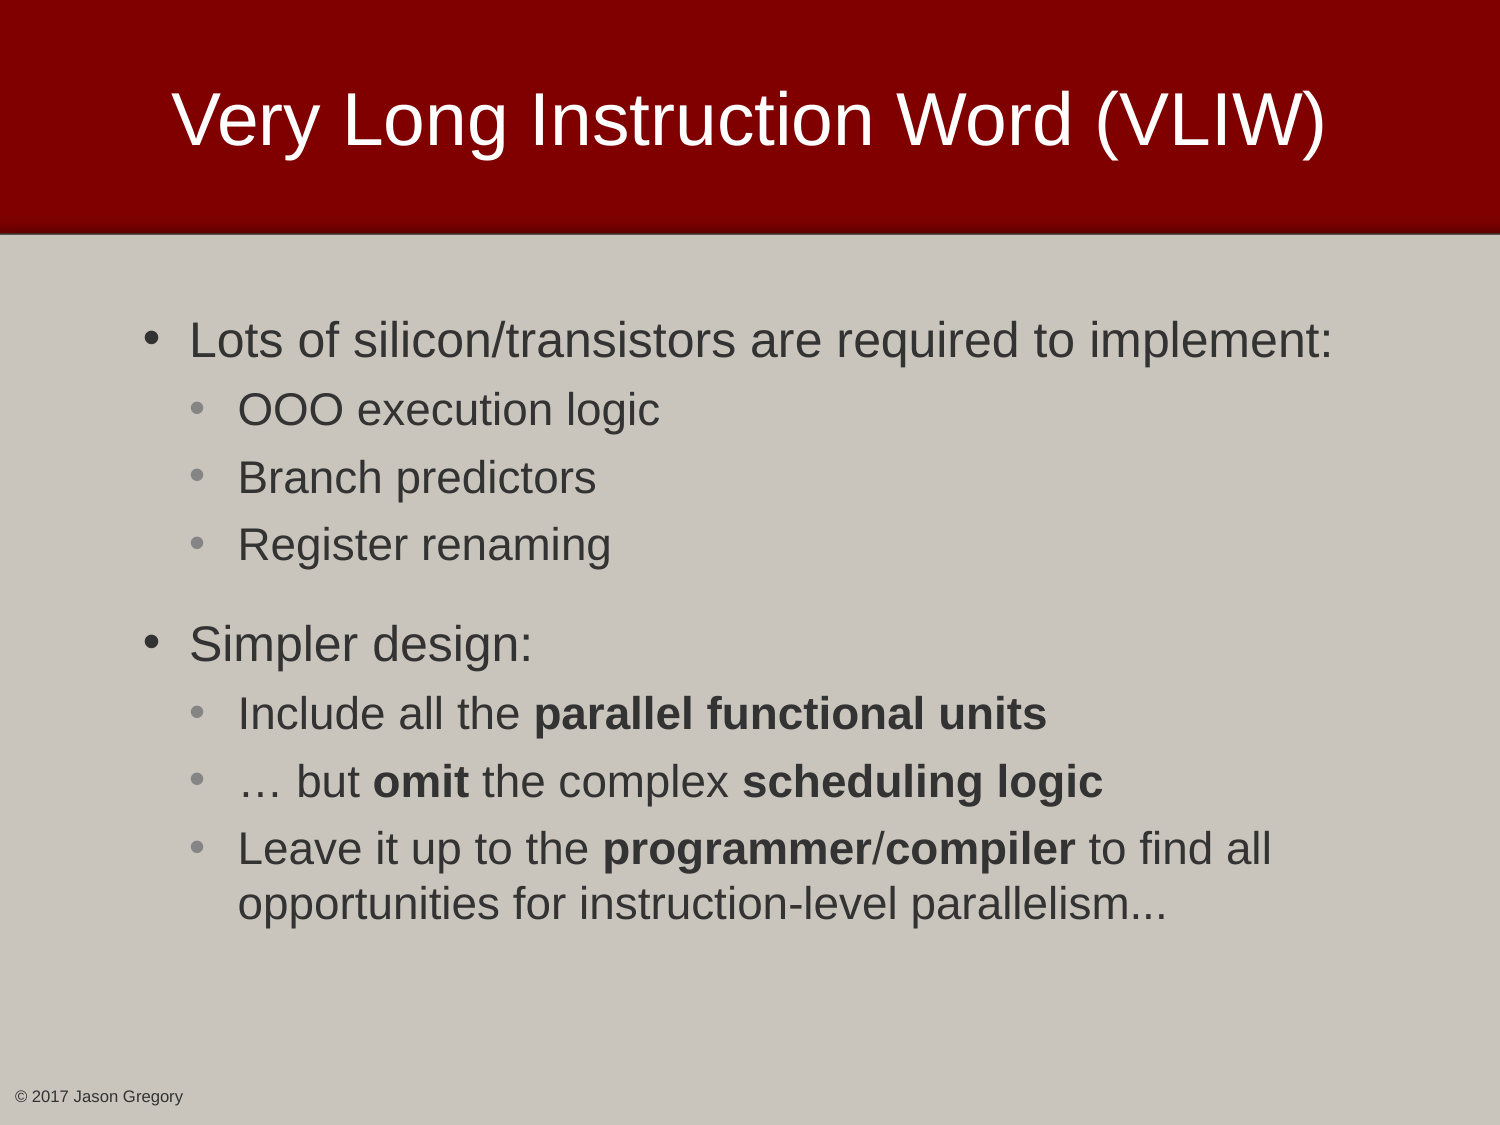

# Very Long Instruction Word (VLIW)
Lots of silicon/transistors are required to implement:
OOO execution logic
Branch predictors
Register renaming
Simpler design:
Include all the parallel functional units
… but omit the complex scheduling logic
Leave it up to the programmer/compiler to find all opportunities for instruction-level parallelism...
© 2017 Jason Gregory